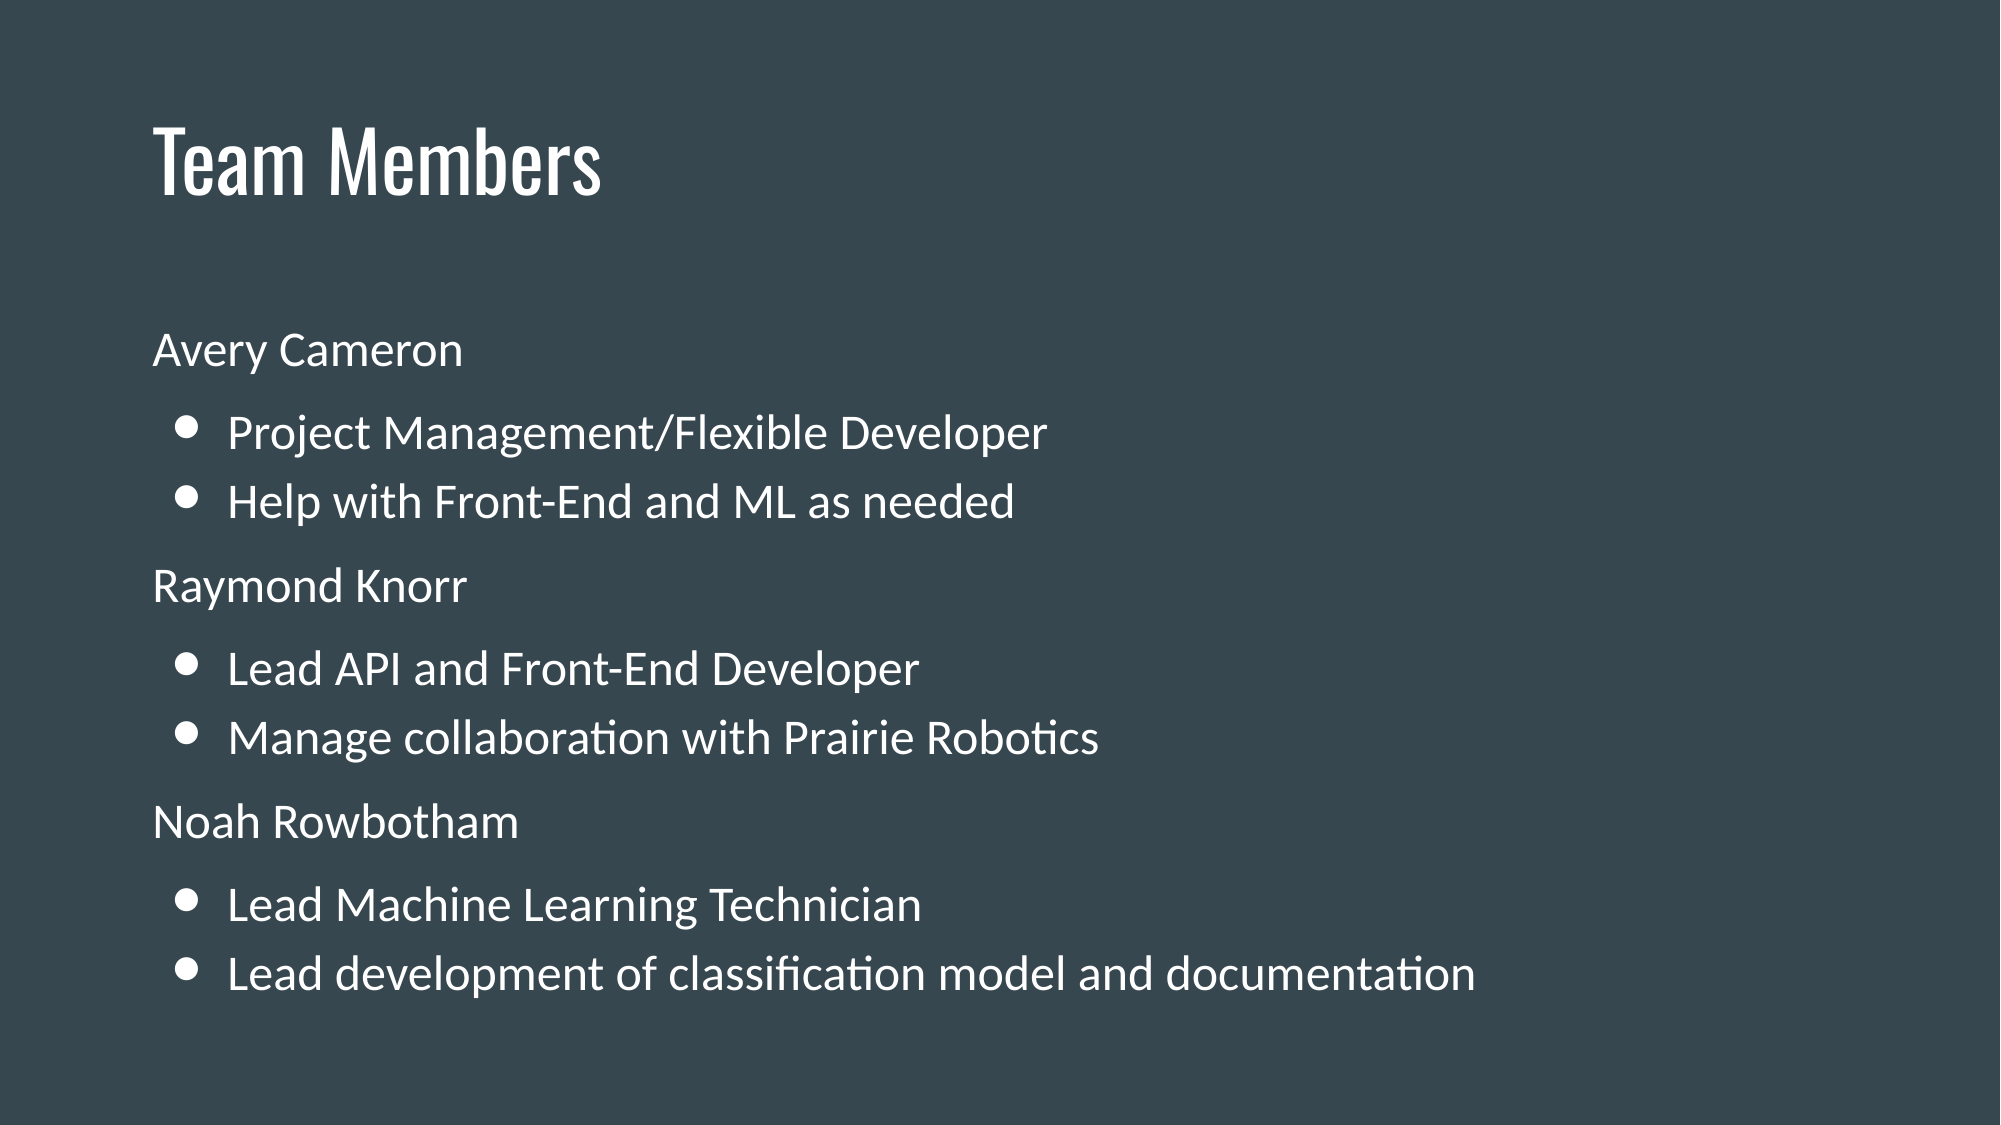

# Team Members
Avery Cameron
Project Management/Flexible Developer
Help with Front-End and ML as needed
Raymond Knorr
Lead API and Front-End Developer
Manage collaboration with Prairie Robotics
Noah Rowbotham
Lead Machine Learning Technician
Lead development of classification model and documentation